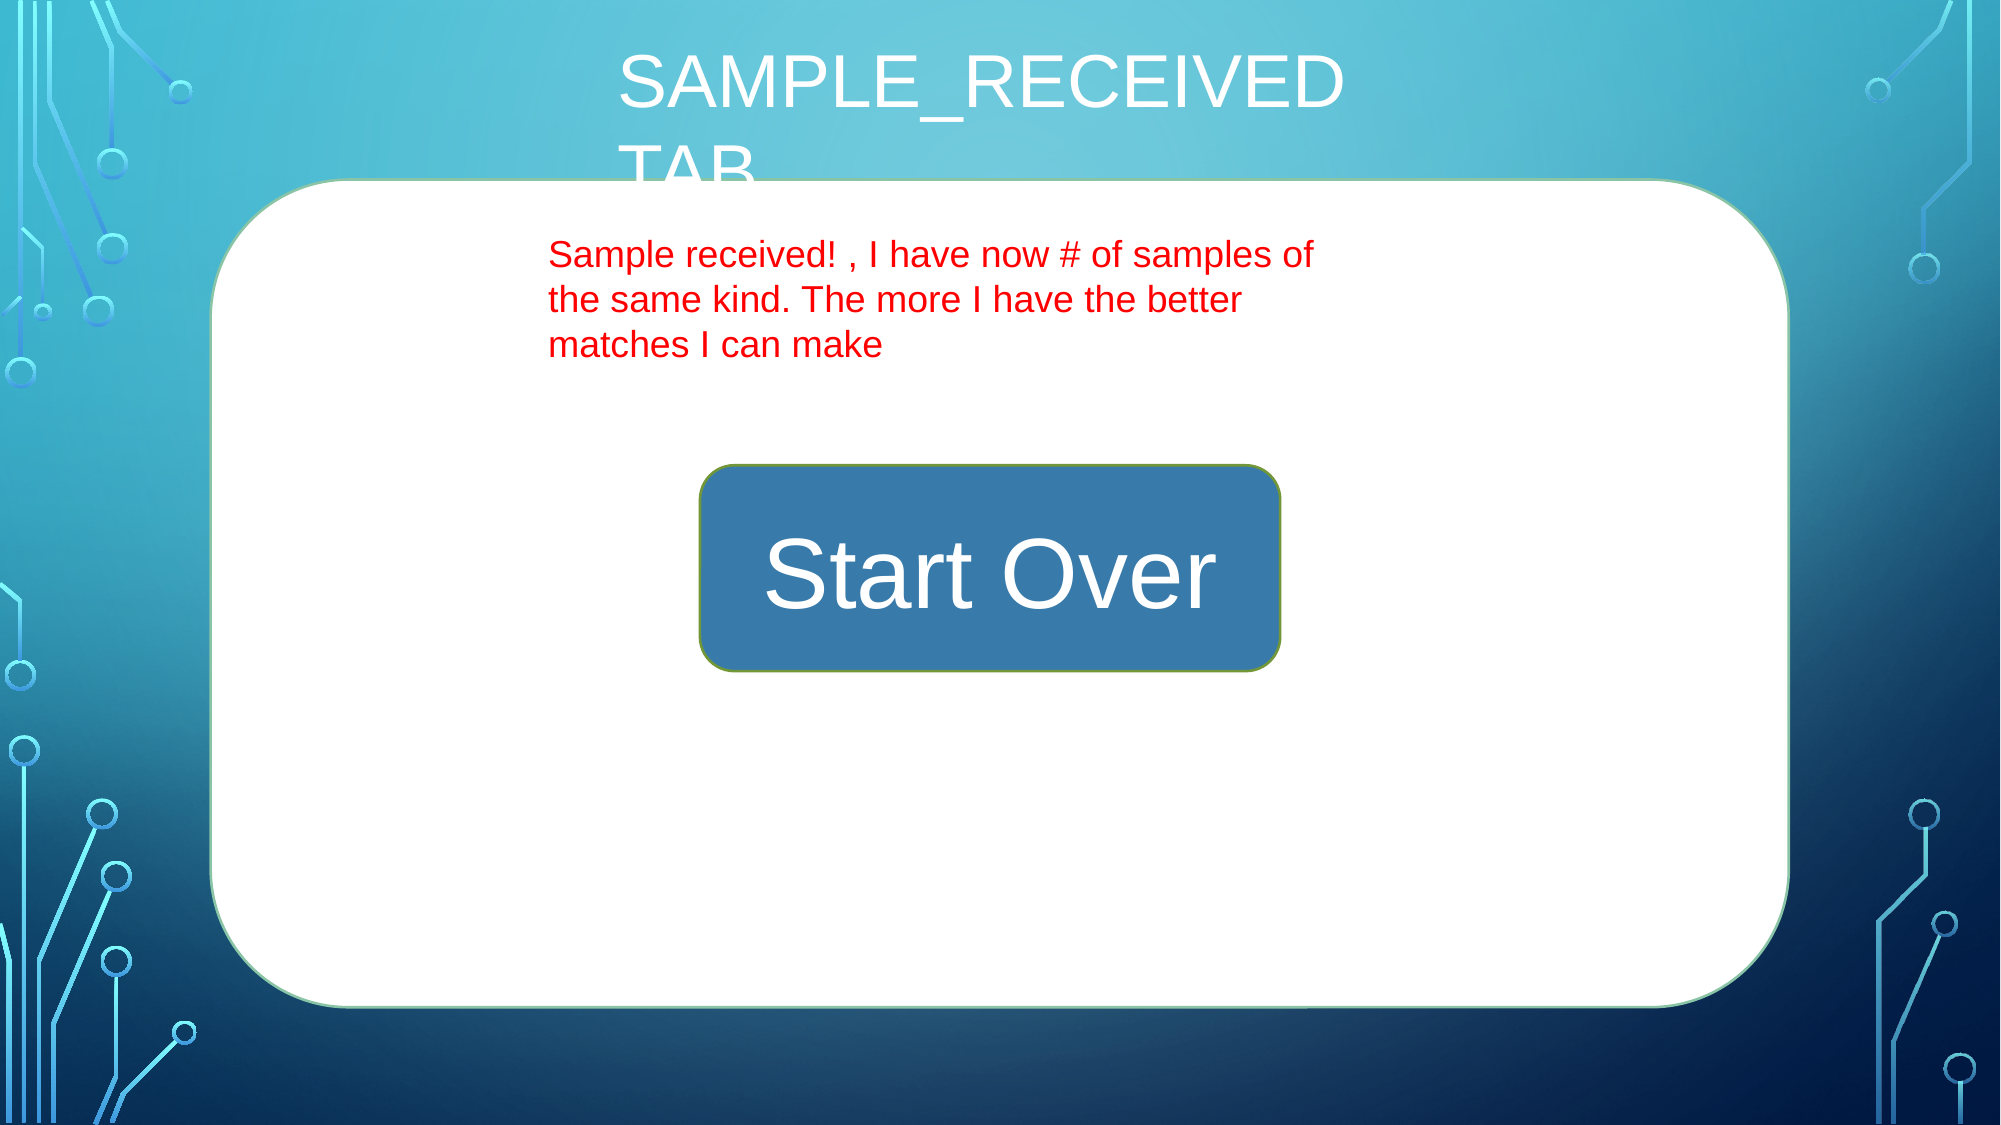

SAMPLE_RECEIVED TAB
#

Sample received! , I have now # of samples of the same kind. The more I have the better matches I can make

Start Over